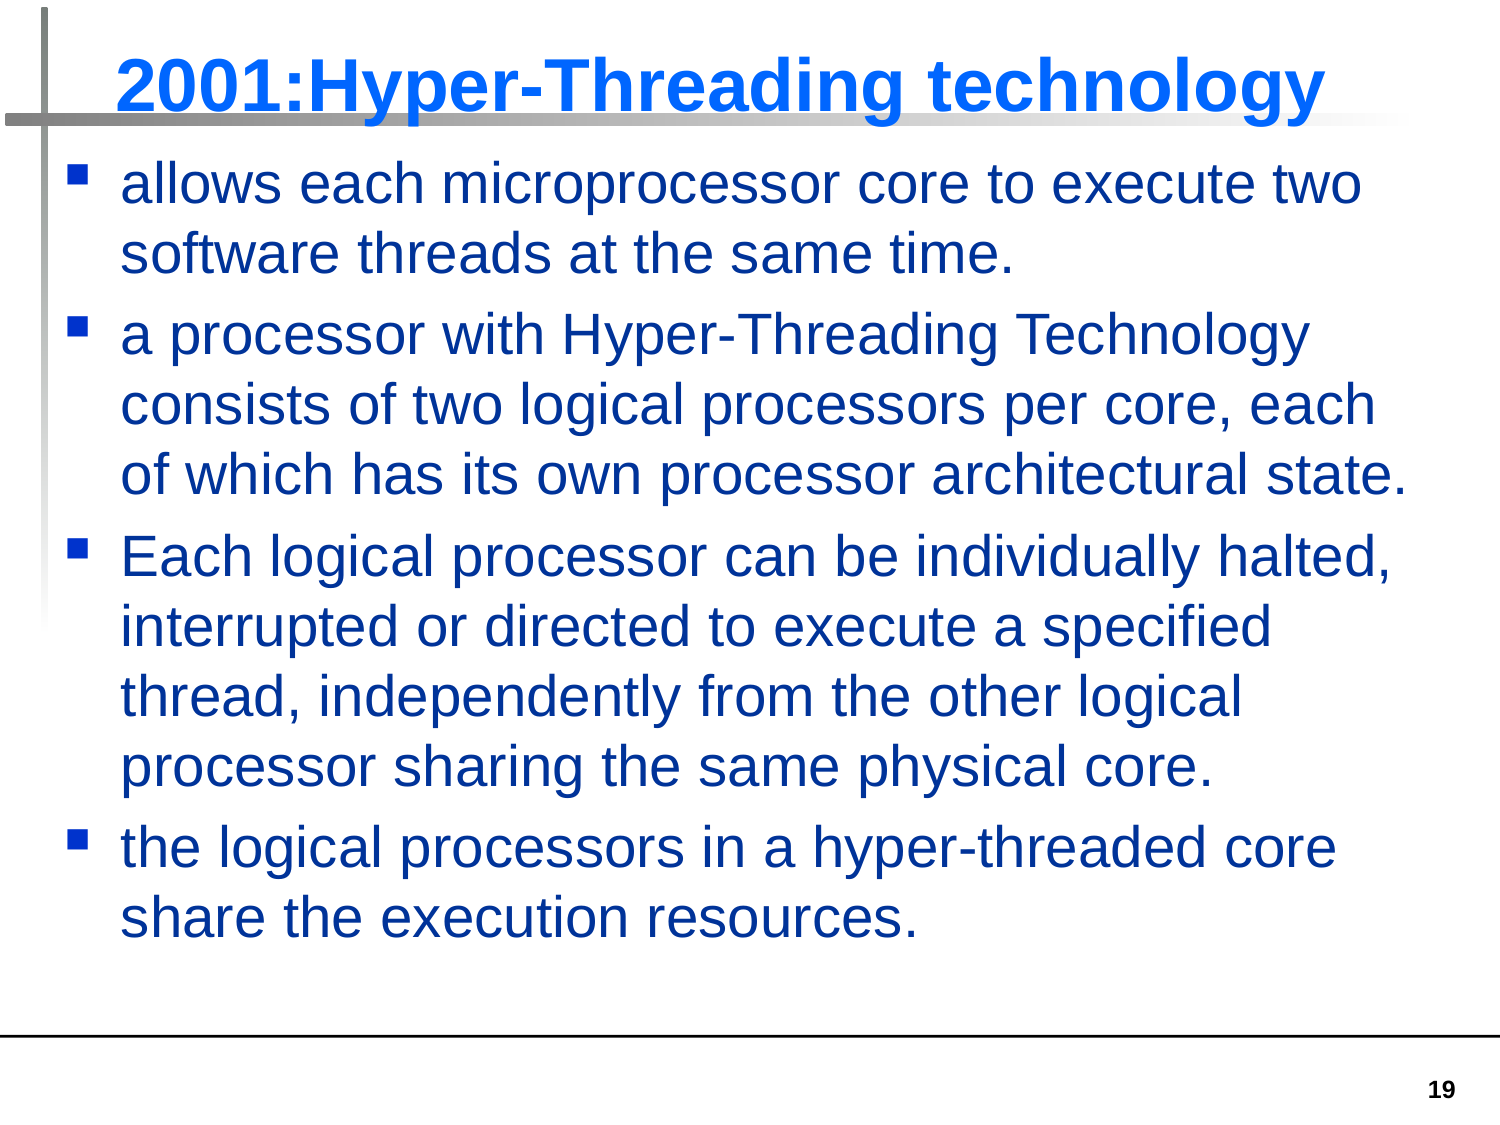

# 2001:Hyper-Threading technology
allows each microprocessor core to execute two software threads at the same time.
a processor with Hyper-Threading Technology consists of two logical processors per core, each of which has its own processor architectural state.
Each logical processor can be individually halted, interrupted or directed to execute a specified thread, independently from the other logical processor sharing the same physical core.
the logical processors in a hyper-threaded core share the execution resources.